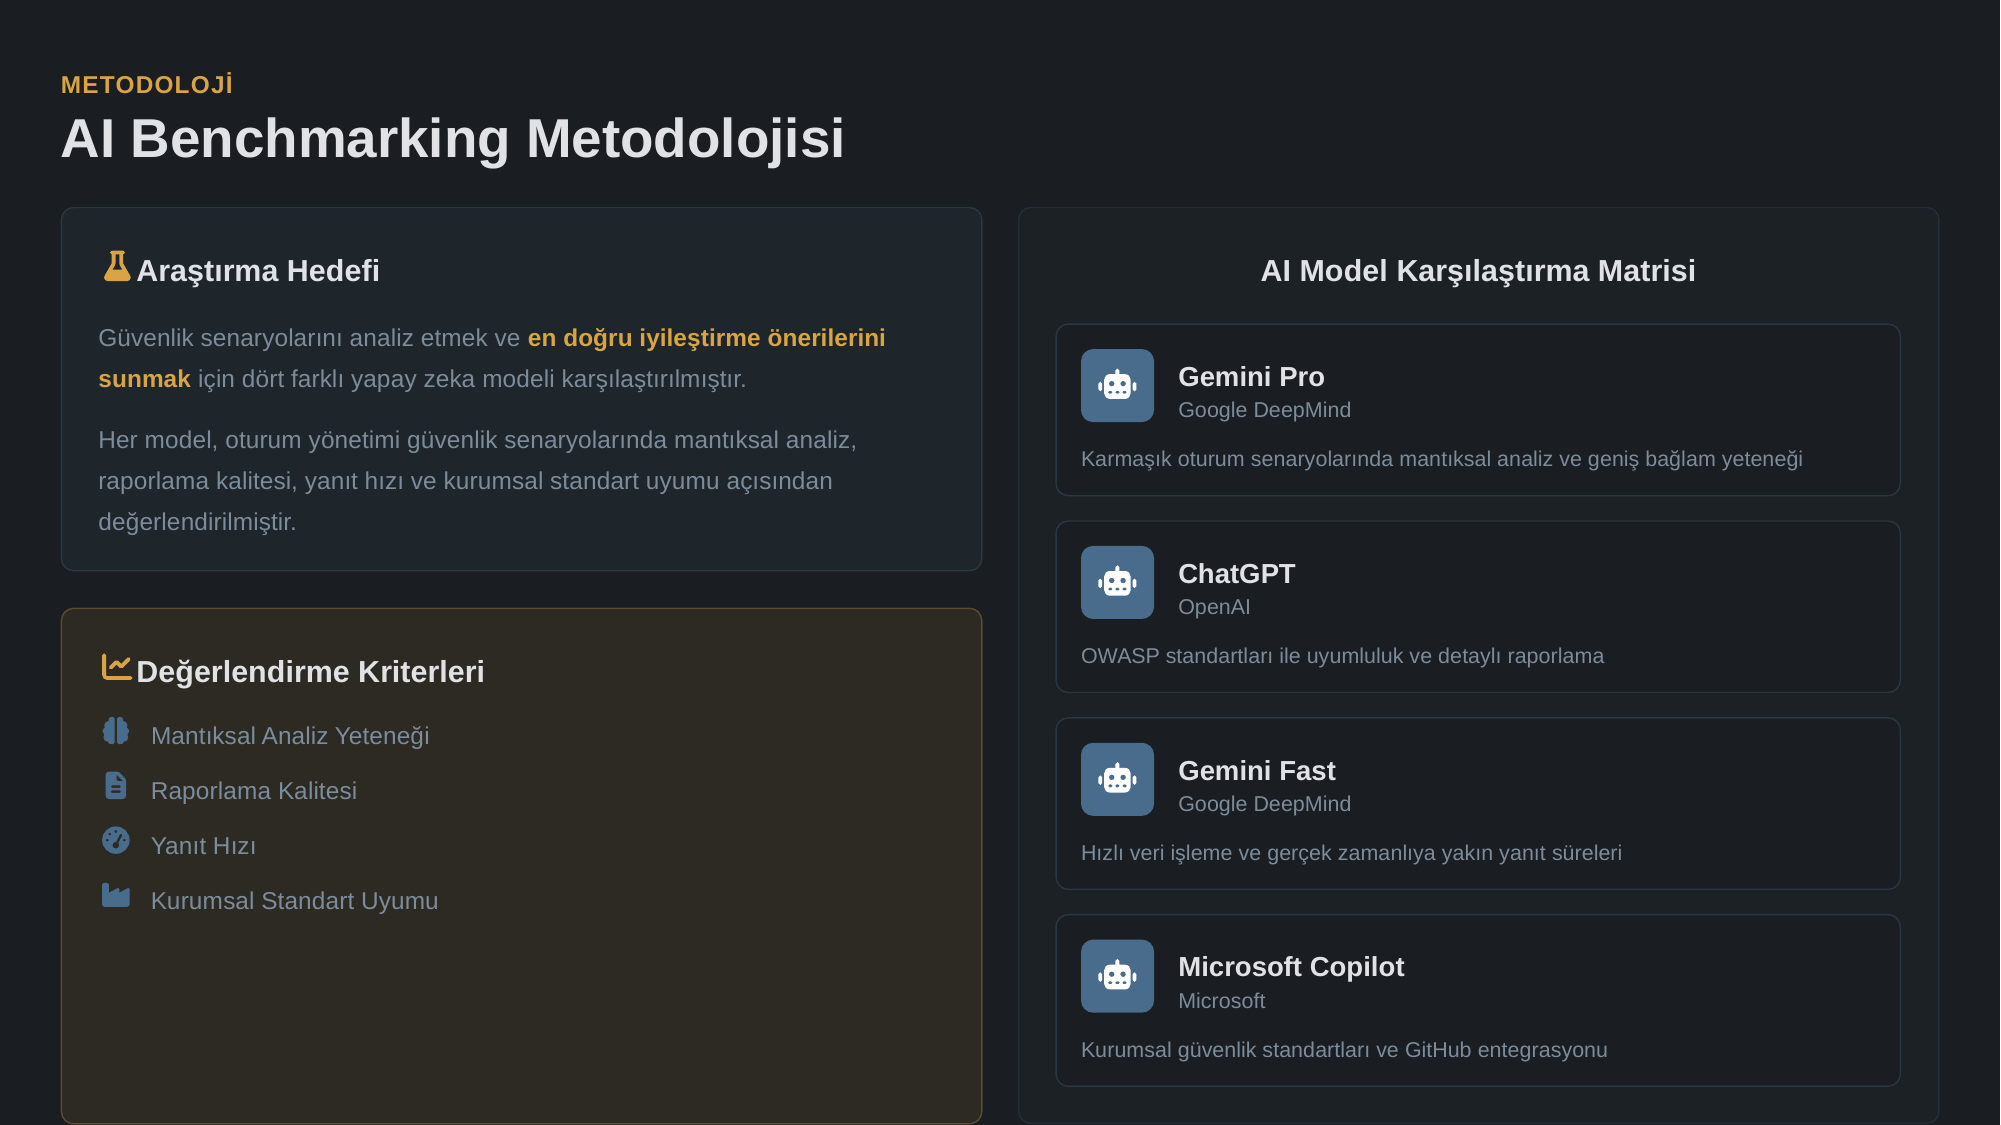

METODOLOJİ
AI Benchmarking Metodolojisi

Araştırma Hedefi
AI Model Karşılaştırma Matrisi

Güvenlik senaryolarını analiz etmek ve en doğru iyileştirme önerilerini sunmak için dört farklı yapay zeka modeli karşılaştırılmıştır.

Gemini Pro

Google DeepMind
Her model, oturum yönetimi güvenlik senaryolarında mantıksal analiz, raporlama kalitesi, yanıt hızı ve kurumsal standart uyumu açısından değerlendirilmiştir.
Karmaşık oturum senaryolarında mantıksal analiz ve geniş bağlam yeteneği

ChatGPT

OpenAI

OWASP standartları ile uyumluluk ve detaylı raporlama
Değerlendirme Kriterleri

Mantıksal Analiz Yeteneği

Gemini Fast

Raporlama Kalitesi

Google DeepMind
Yanıt Hızı

Hızlı veri işleme ve gerçek zamanlıya yakın yanıt süreleri
Kurumsal Standart Uyumu

Microsoft Copilot

Microsoft
Kurumsal güvenlik standartları ve GitHub entegrasyonu